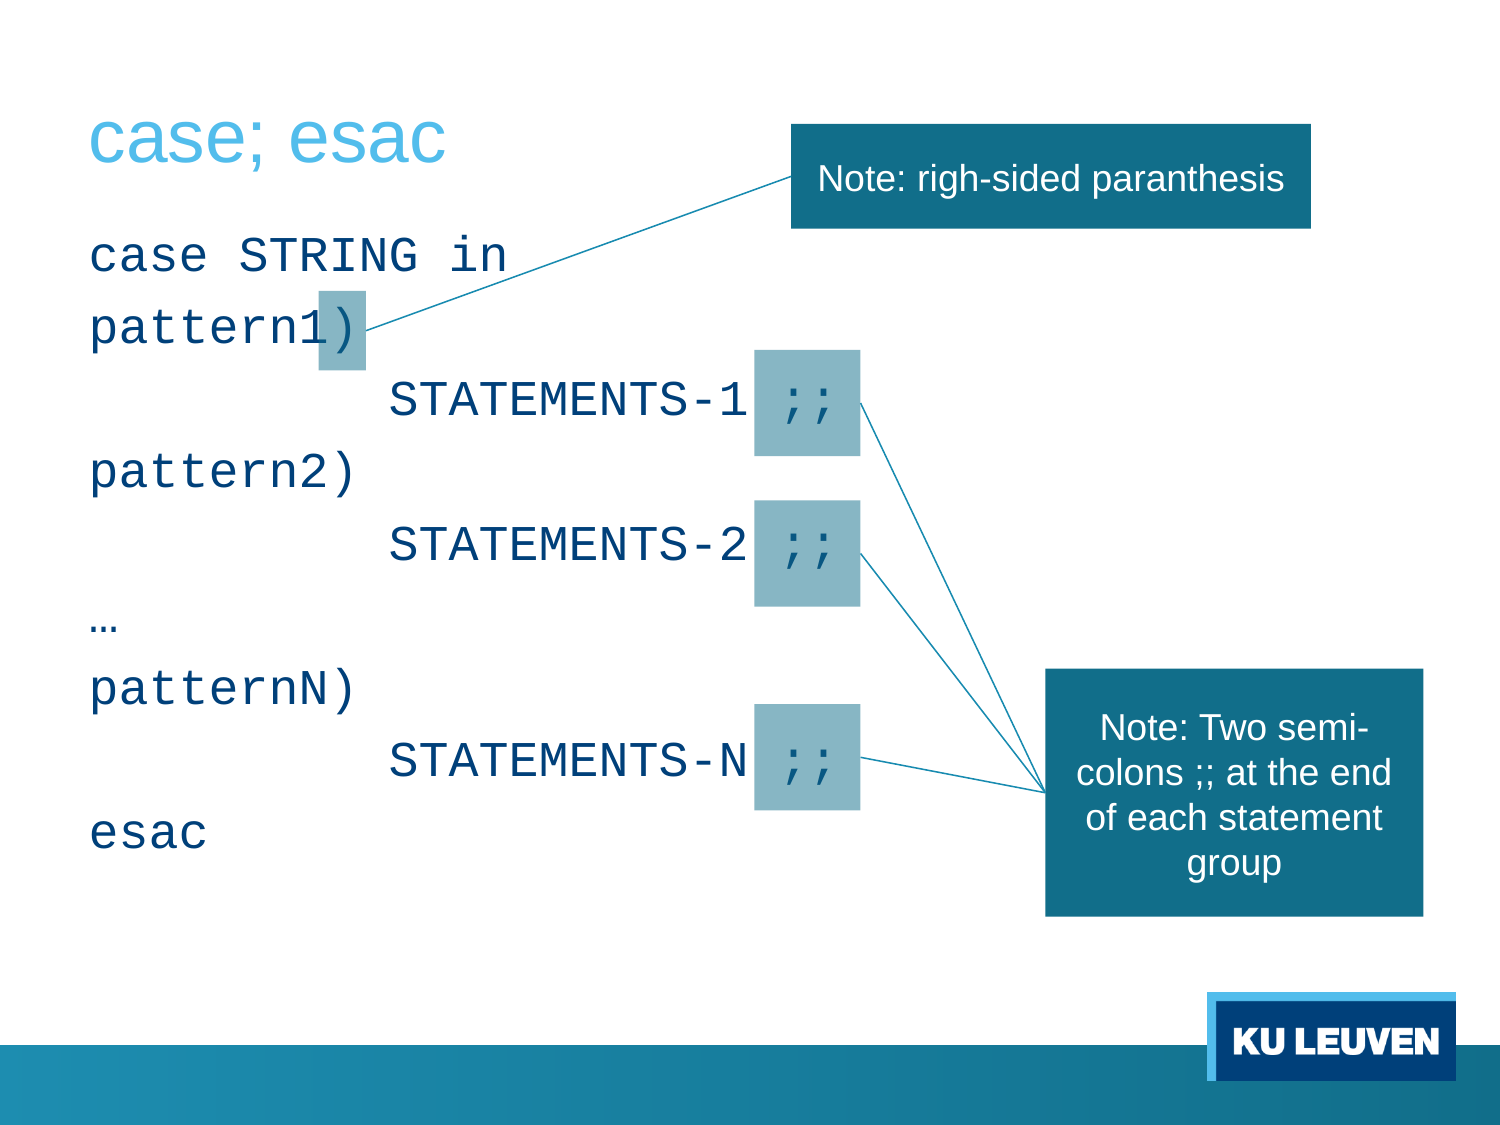

# case; esac
Note: righ-sided paranthesis

case STRING in
pattern1)
          STATEMENTS-1 ;;
pattern2)
          STATEMENTS-2 ;;
…
patternN)
          STATEMENTS-N ;;
esac

Note: Two semi-colons ;; at the end of each statement group